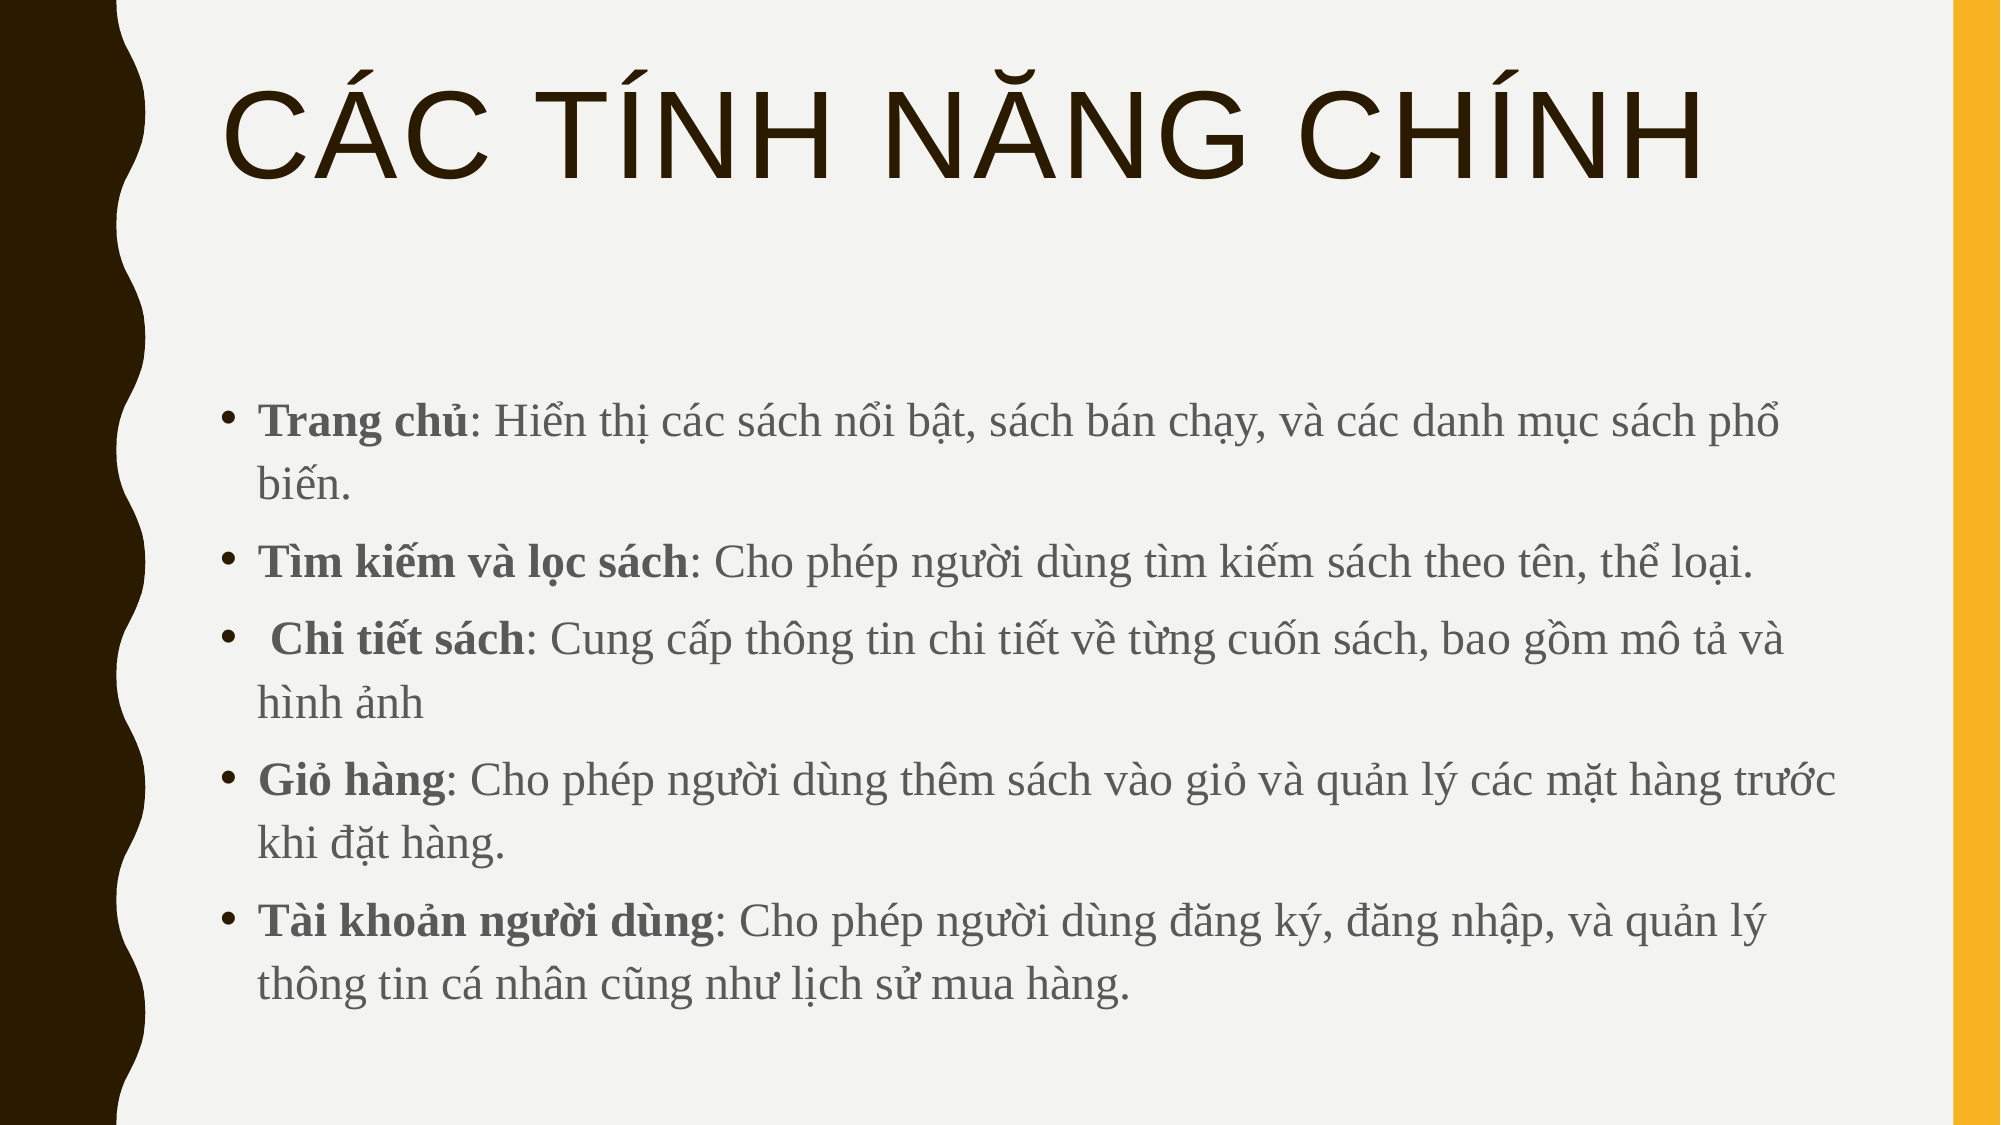

# Các tính năng chính
Trang chủ: Hiển thị các sách nổi bật, sách bán chạy, và các danh mục sách phổ biến.
Tìm kiếm và lọc sách: Cho phép người dùng tìm kiếm sách theo tên, thể loại.
 Chi tiết sách: Cung cấp thông tin chi tiết về từng cuốn sách, bao gồm mô tả và hình ảnh
Giỏ hàng: Cho phép người dùng thêm sách vào giỏ và quản lý các mặt hàng trước khi đặt hàng.
Tài khoản người dùng: Cho phép người dùng đăng ký, đăng nhập, và quản lý thông tin cá nhân cũng như lịch sử mua hàng.